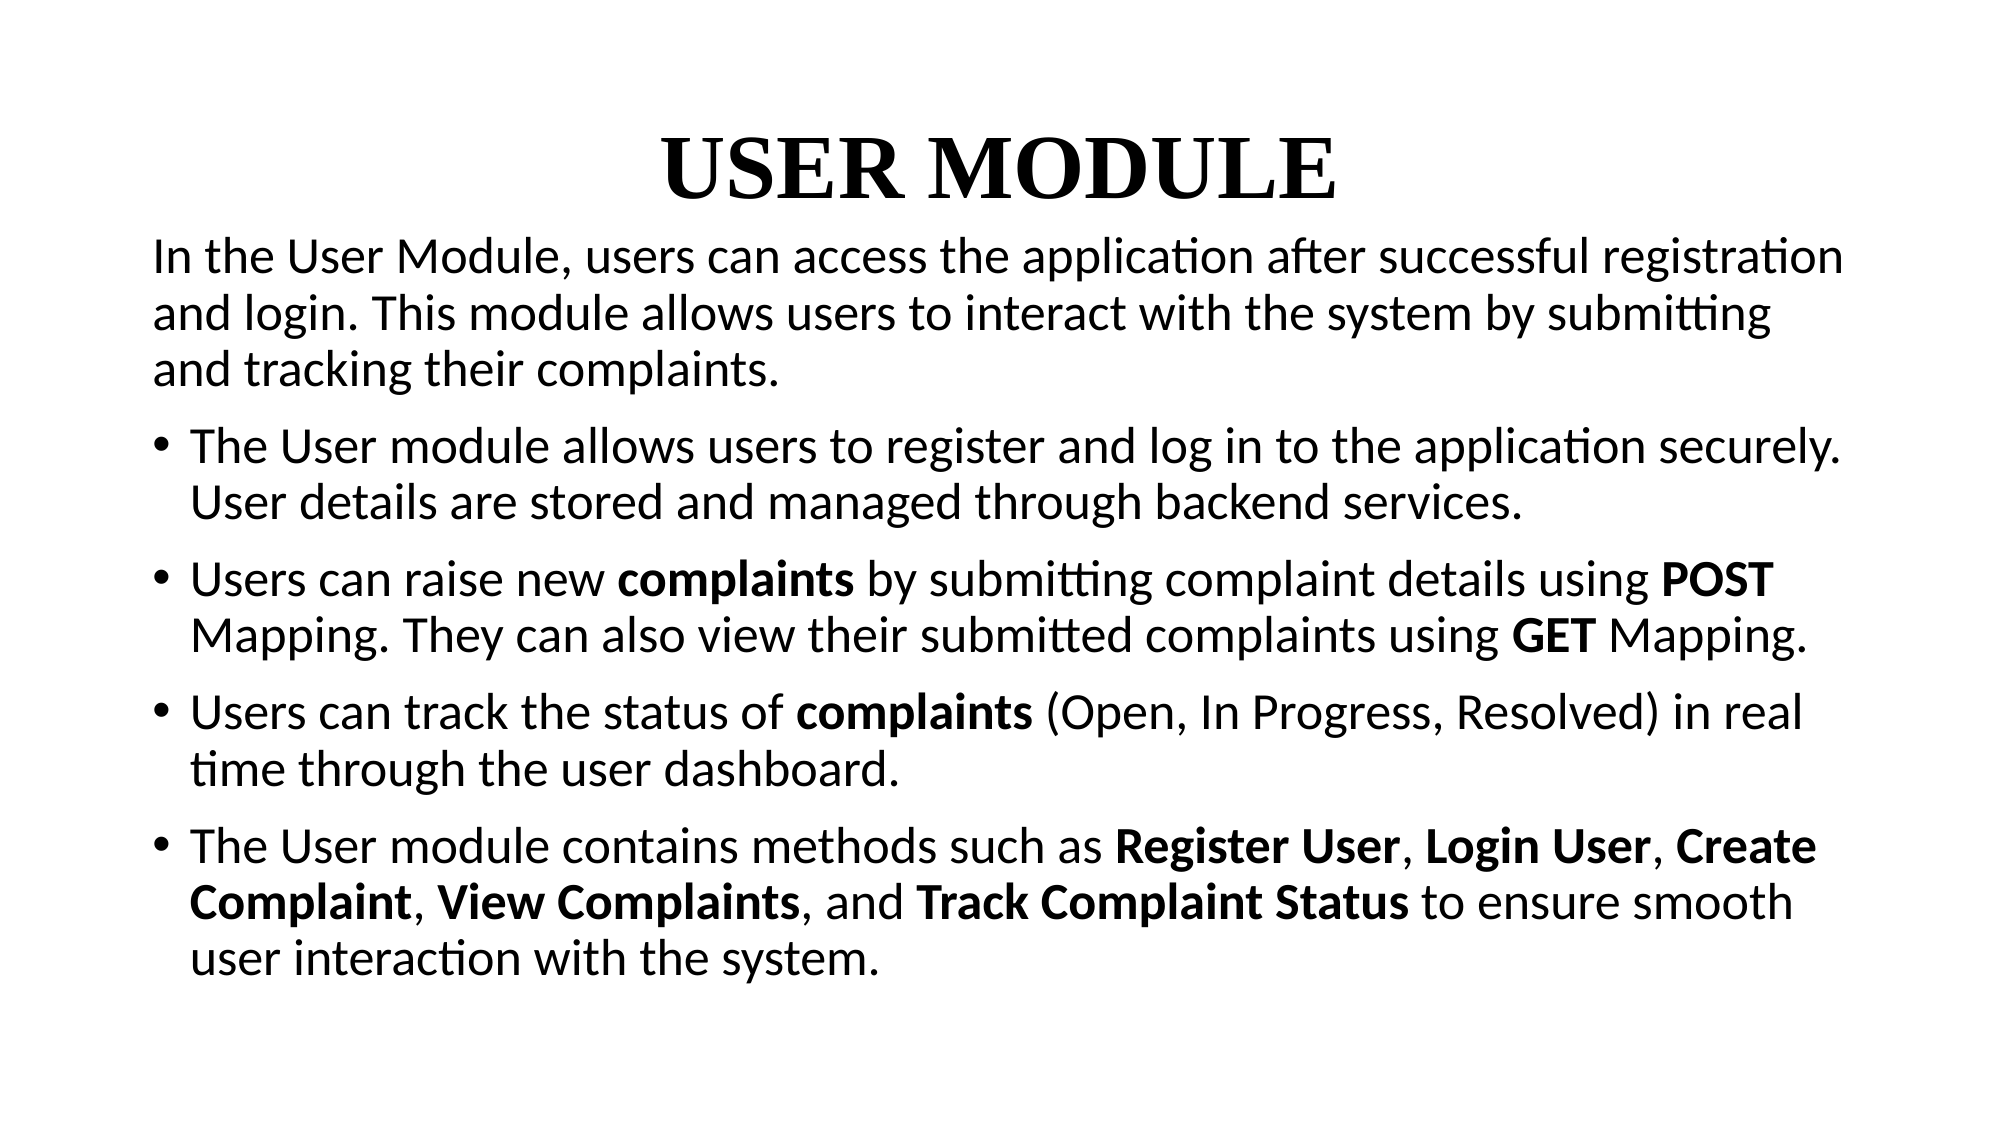

# USER MODULE
In the User Module, users can access the application after successful registration and login. This module allows users to interact with the system by submitting and tracking their complaints.
The User module allows users to register and log in to the application securely. User details are stored and managed through backend services.
Users can raise new complaints by submitting complaint details using POST Mapping. They can also view their submitted complaints using GET Mapping.
Users can track the status of complaints (Open, In Progress, Resolved) in real time through the user dashboard.
The User module contains methods such as Register User, Login User, Create Complaint, View Complaints, and Track Complaint Status to ensure smooth user interaction with the system.